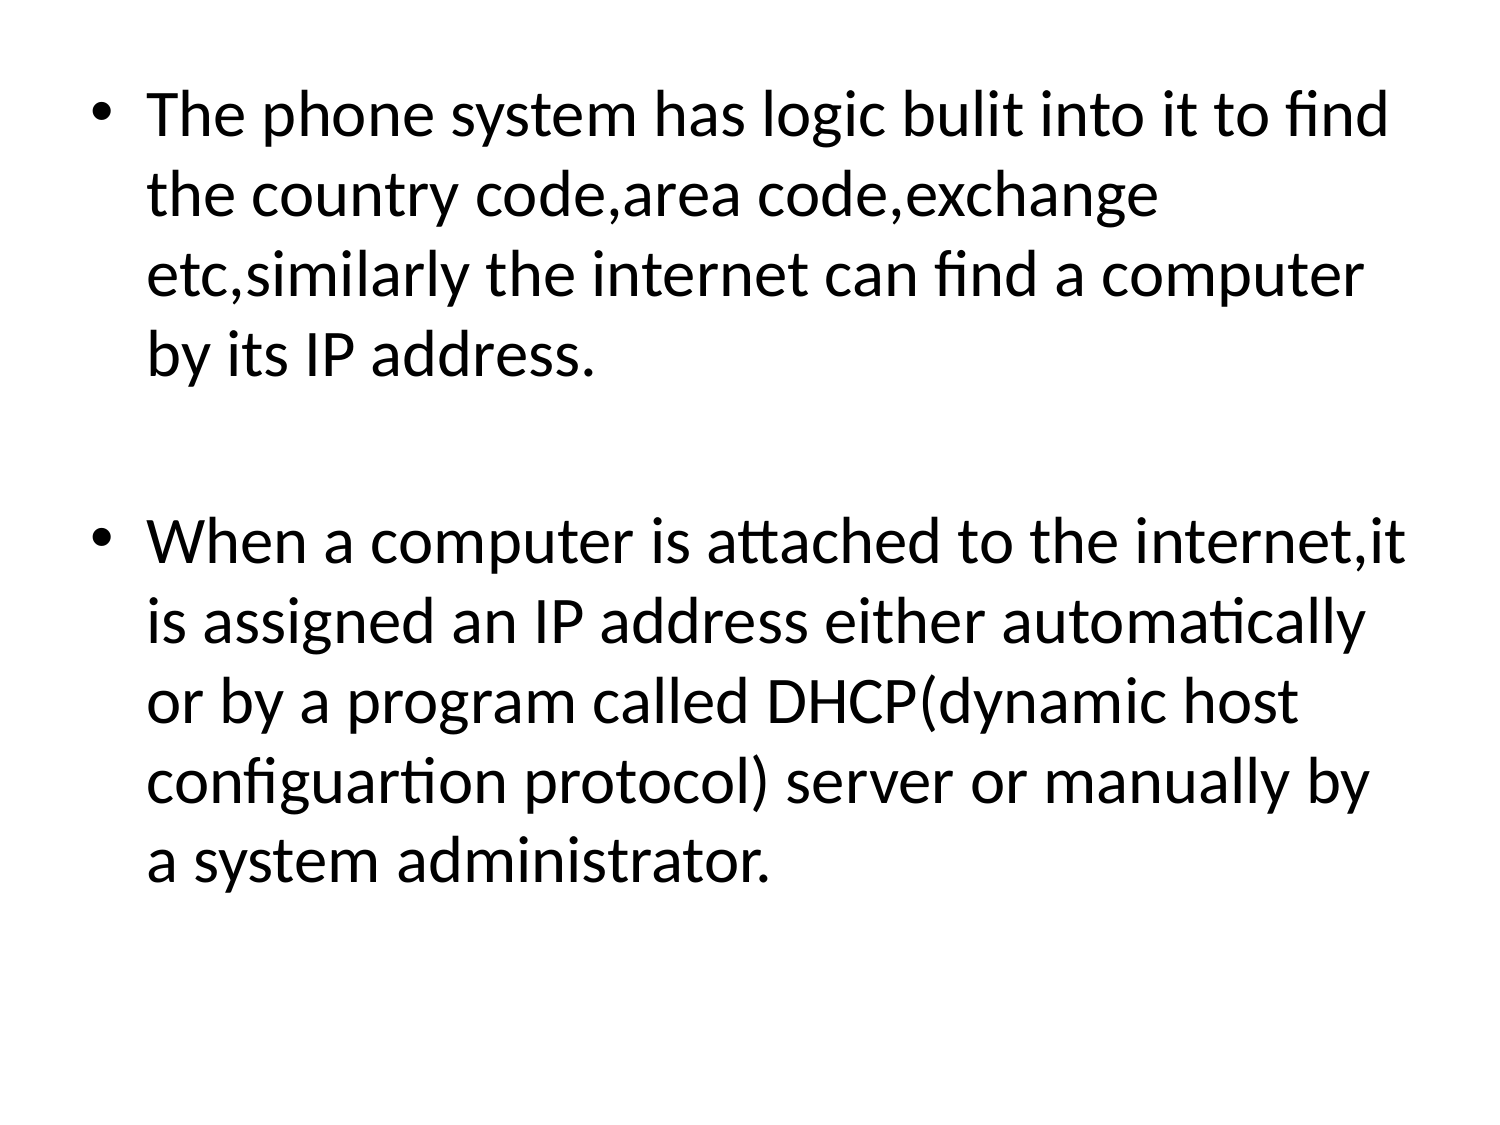

The phone system has logic bulit into it to find the country code,area code,exchange etc,similarly the internet can find a computer by its IP address.

When a computer is attached to the internet,it is assigned an IP address either automatically or by a program called DHCP(dynamic host configuartion protocol) server or manually by a system administrator.